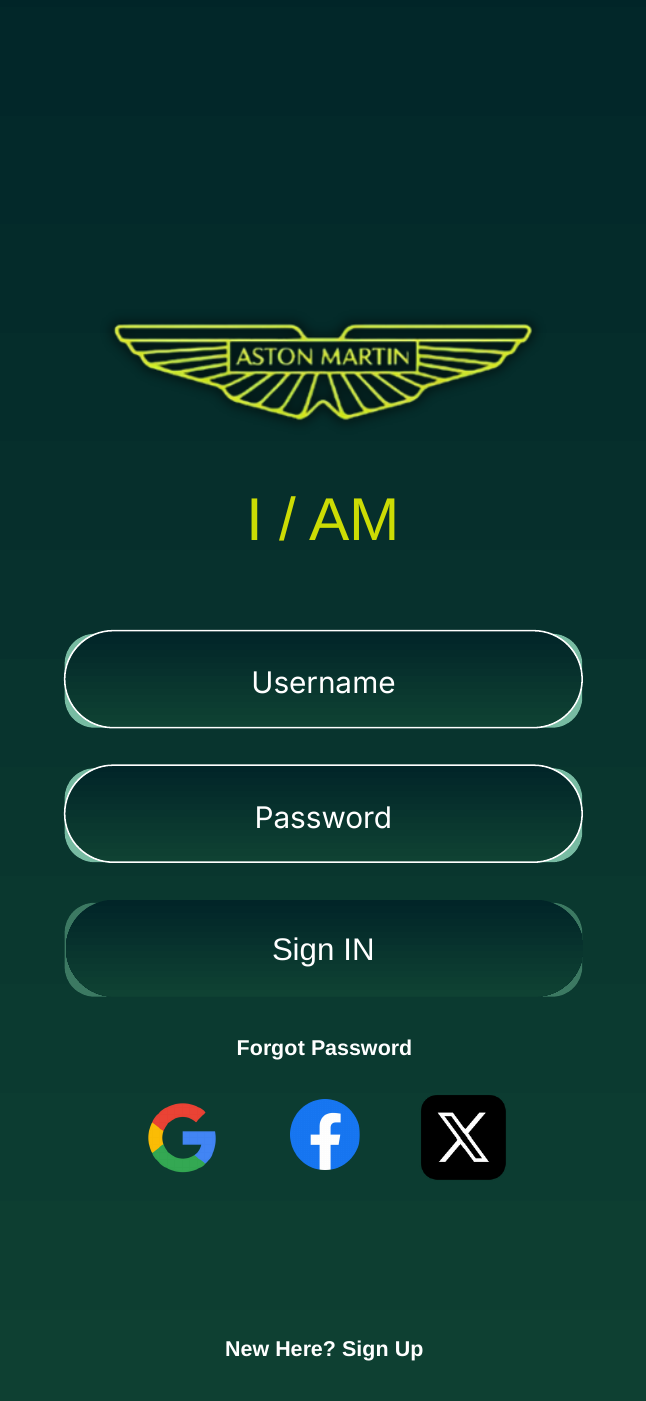

I / AM

Username

Password

Sign IN
Forgot Password

New Here? Sign Up